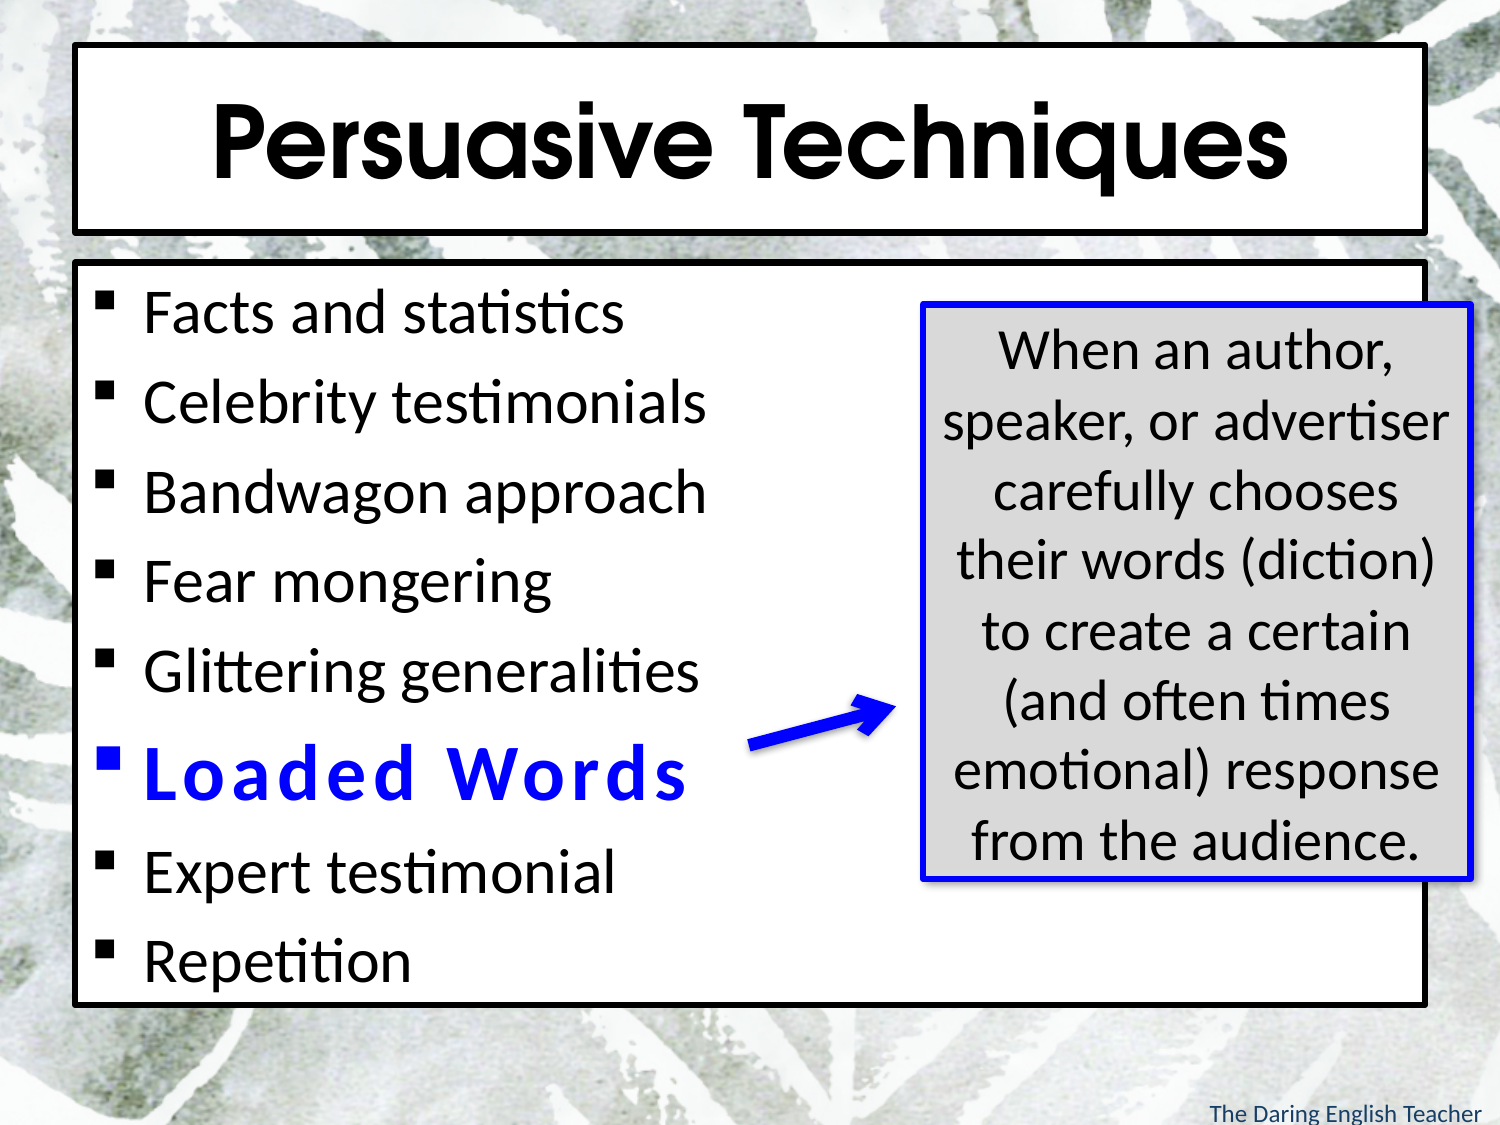

# Persuasive Techniques
Facts and statistics
Celebrity testimonials
Bandwagon approach
Fear mongering
Glittering generalities
Loaded Words
Expert testimonial
Repetition

When an author, speaker, or advertiser carefully chooses their words (diction) to create a certain (and often times emotional) response from the audience.